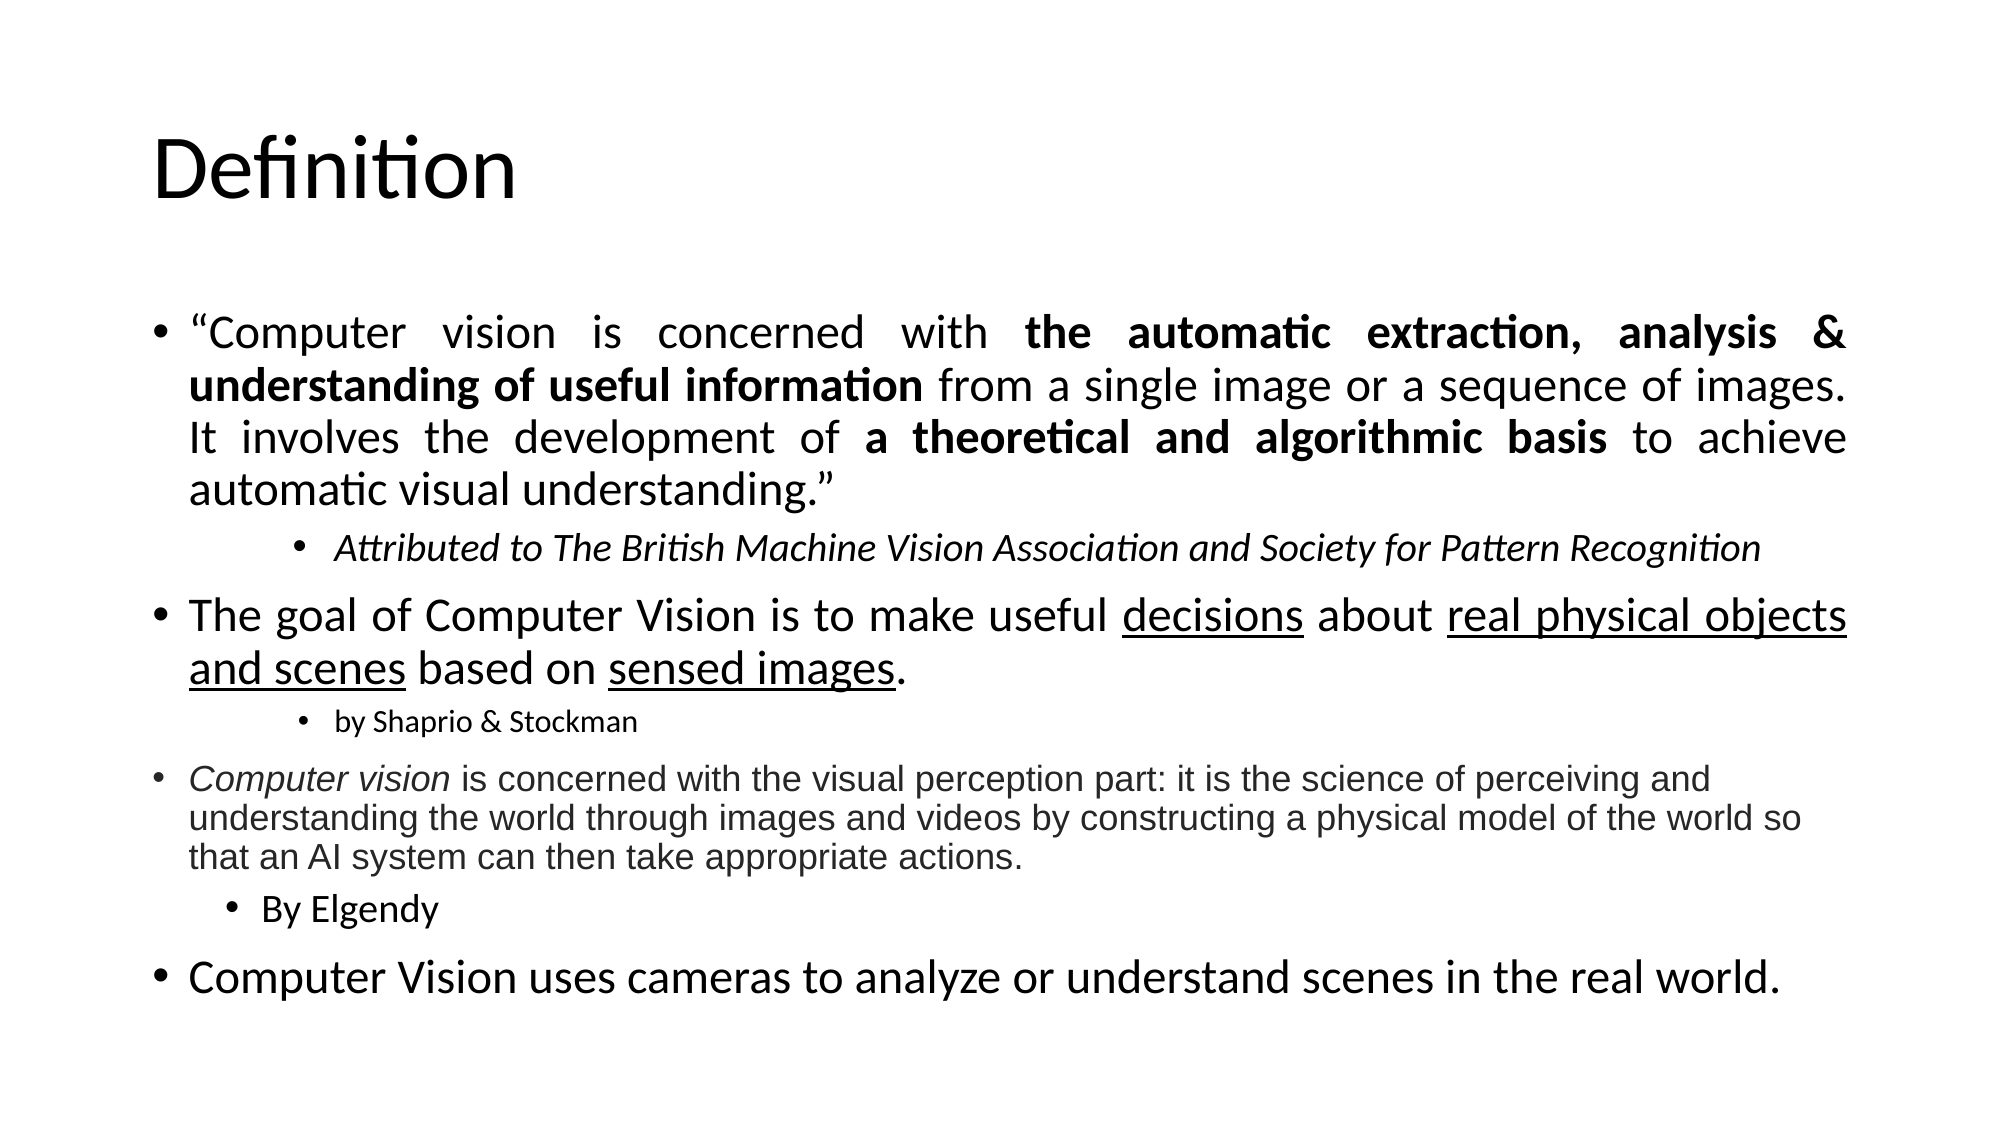

# Definition
“Computer vision is concerned with the automatic extraction, analysis & understanding of useful information from a single image or a sequence of images. It involves the development of a theoretical and algorithmic basis to achieve automatic visual understanding.”
Attributed to The British Machine Vision Association and Society for Pattern Recognition
The goal of Computer Vision is to make useful decisions about real physical objects and scenes based on sensed images.
by Shaprio & Stockman
Computer vision is concerned with the visual perception part: it is the science of perceiving and  understanding the world through images and videos by constructing a physical model of the world so that an AI system can then take appropriate actions.
By Elgendy
Computer Vision uses cameras to analyze or understand scenes in the real world.